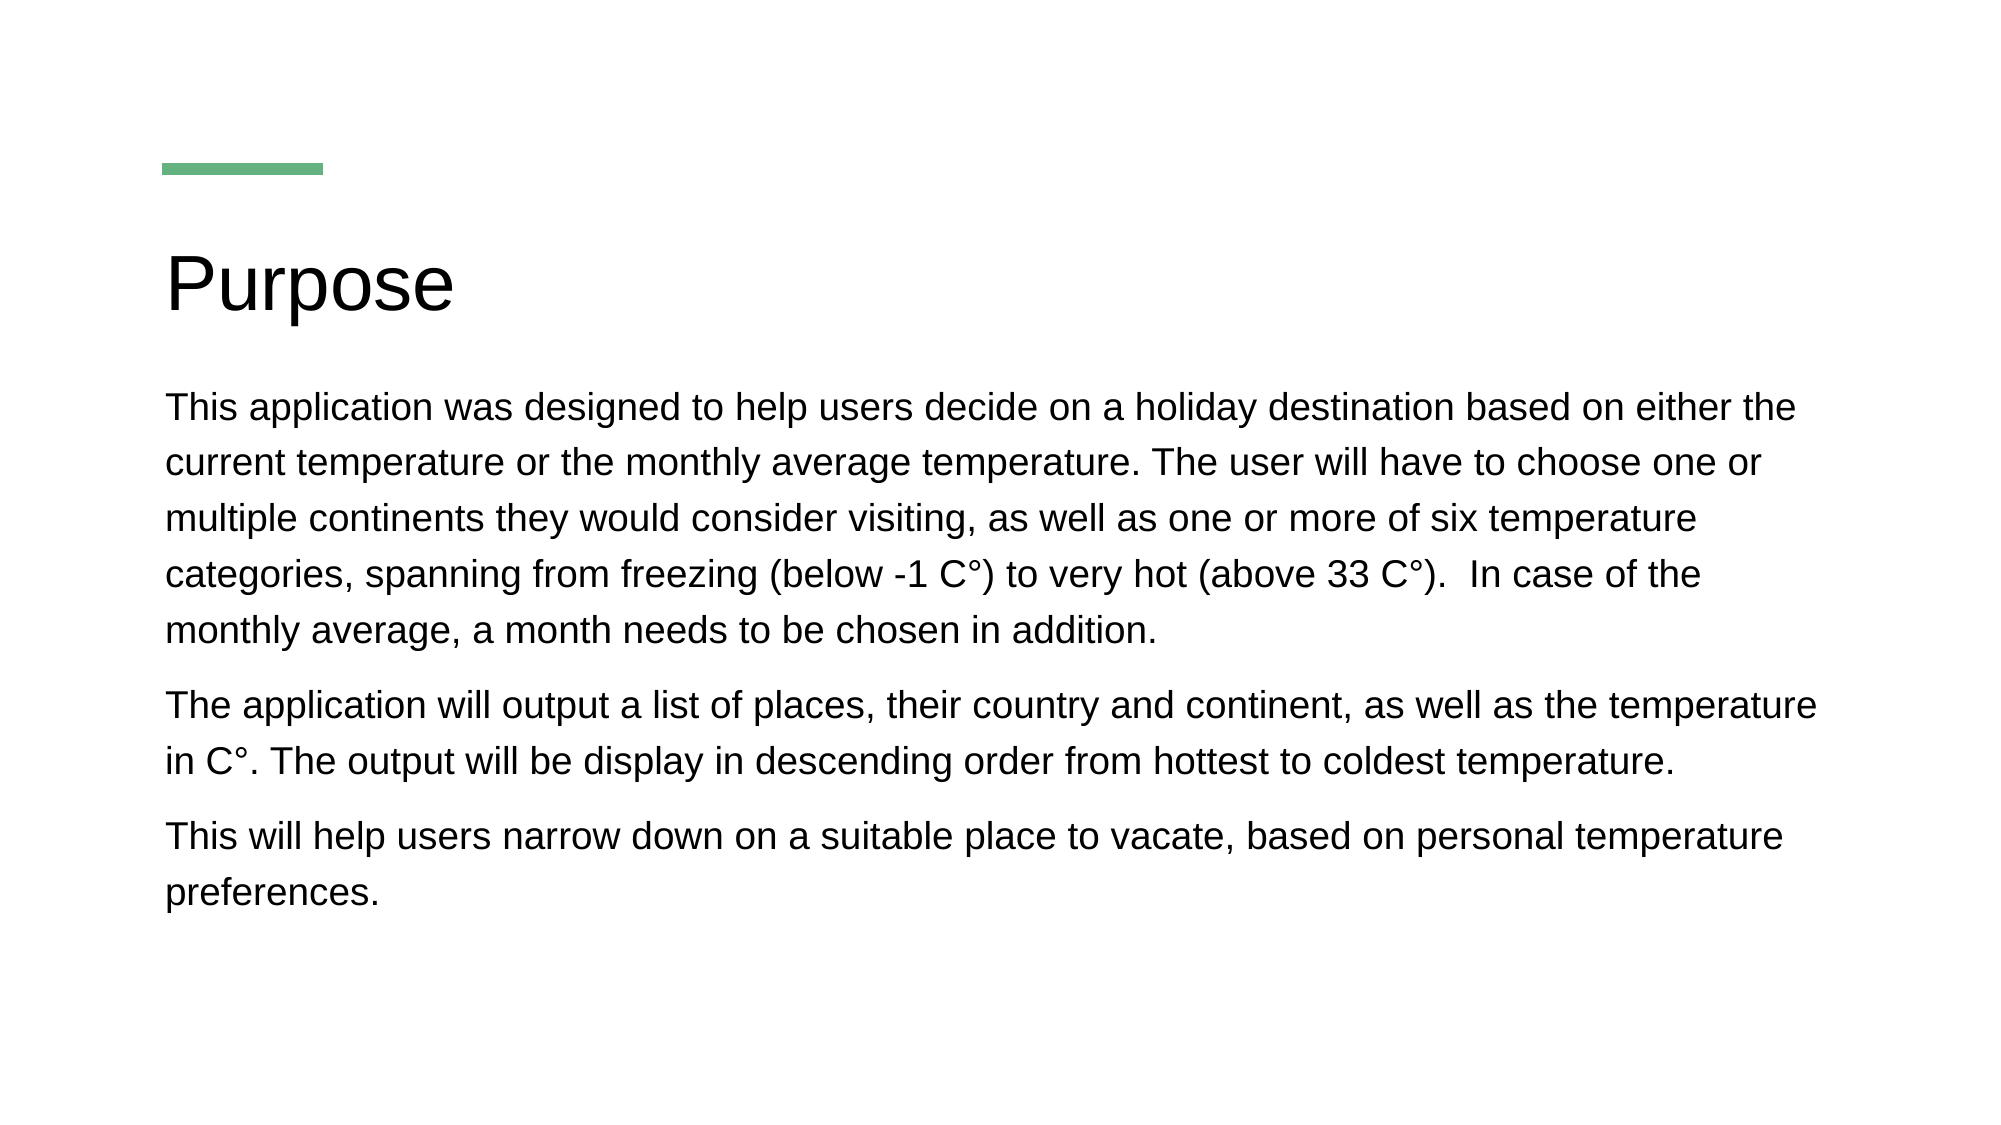

# Purpose
This application was designed to help users decide on a holiday destination based on either the current temperature or the monthly average temperature. The user will have to choose one or multiple continents they would consider visiting, as well as one or more of six temperature categories, spanning from freezing (below -1 C°) to very hot (above 33 C°).  In case of the monthly average, a month needs to be chosen in addition.
The application will output a list of places, their country and continent, as well as the temperature in C°. The output will be display in descending order from hottest to coldest temperature.
This will help users narrow down on a suitable place to vacate, based on personal temperature preferences.